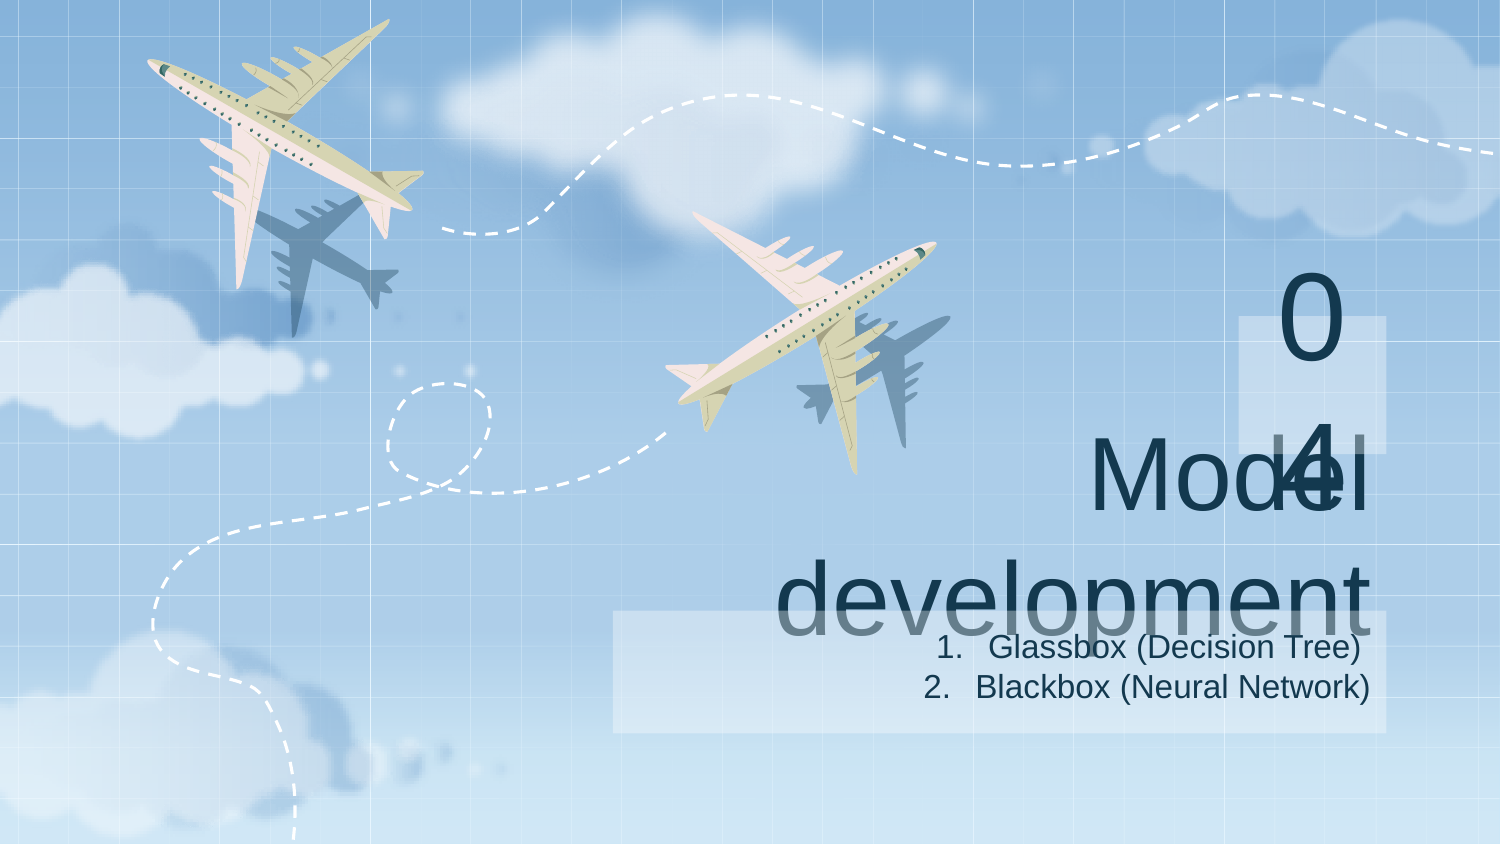

04

# Model development
Glassbox (Decision Tree)
Blackbox (Neural Network)